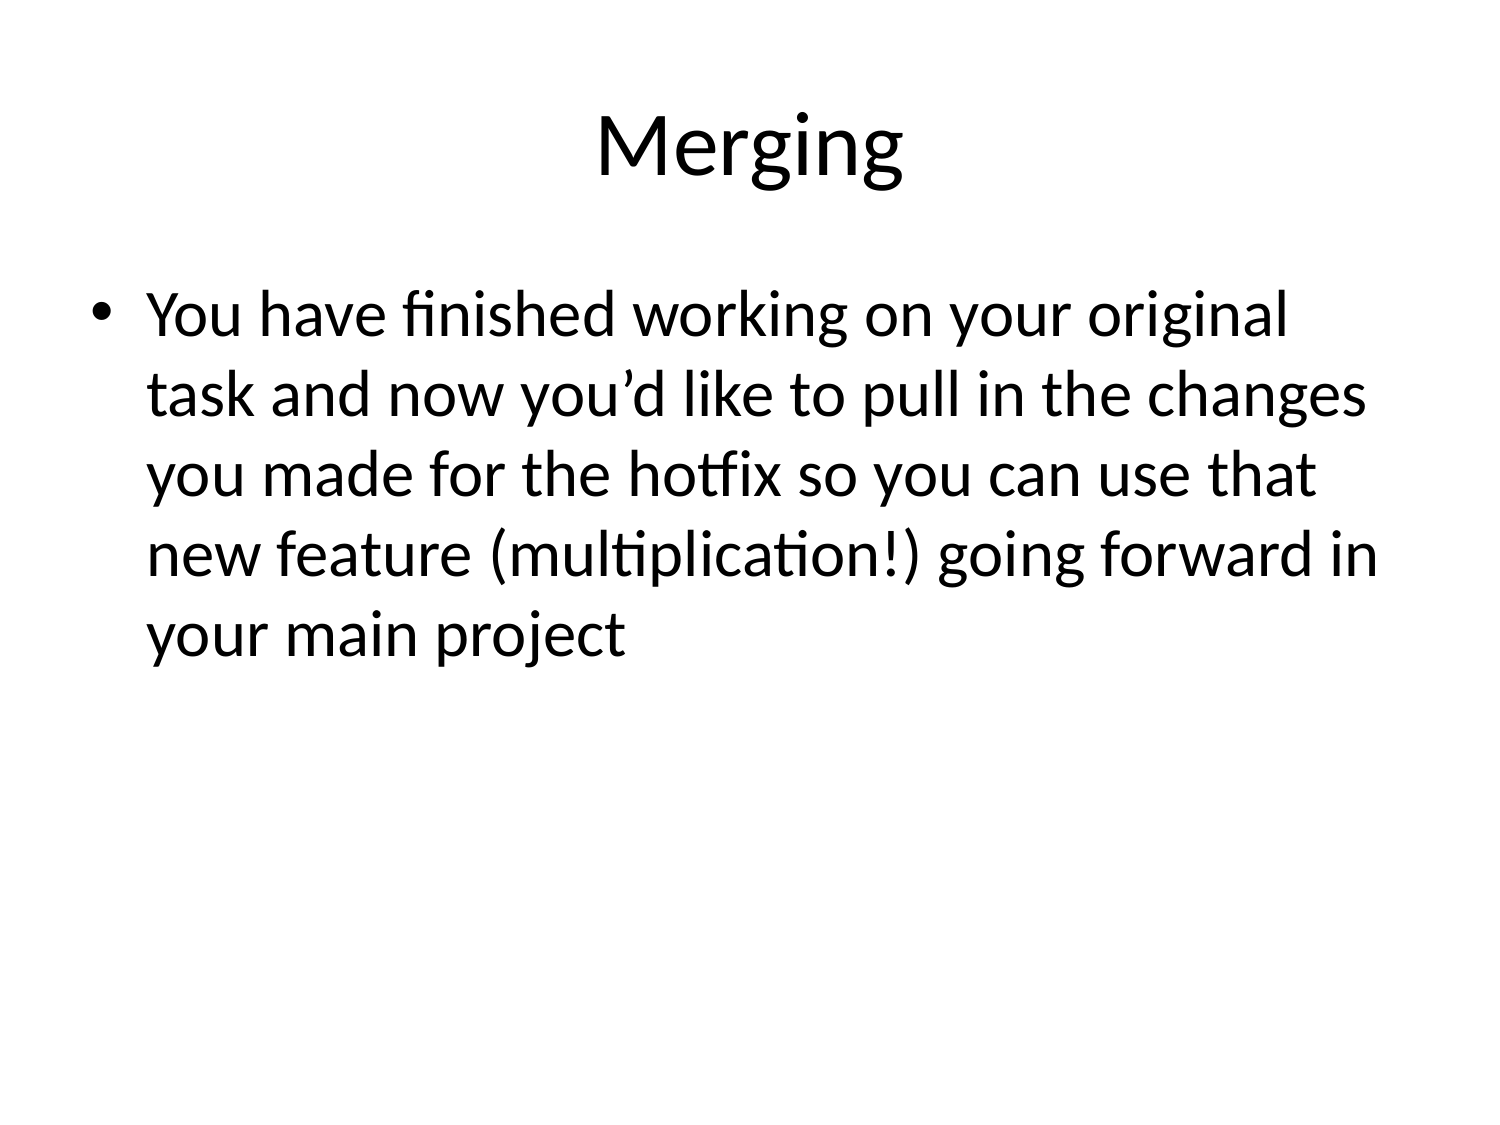

# Merging
You have finished working on your original task and now you’d like to pull in the changes you made for the hotfix so you can use that new feature (multiplication!) going forward in your main project